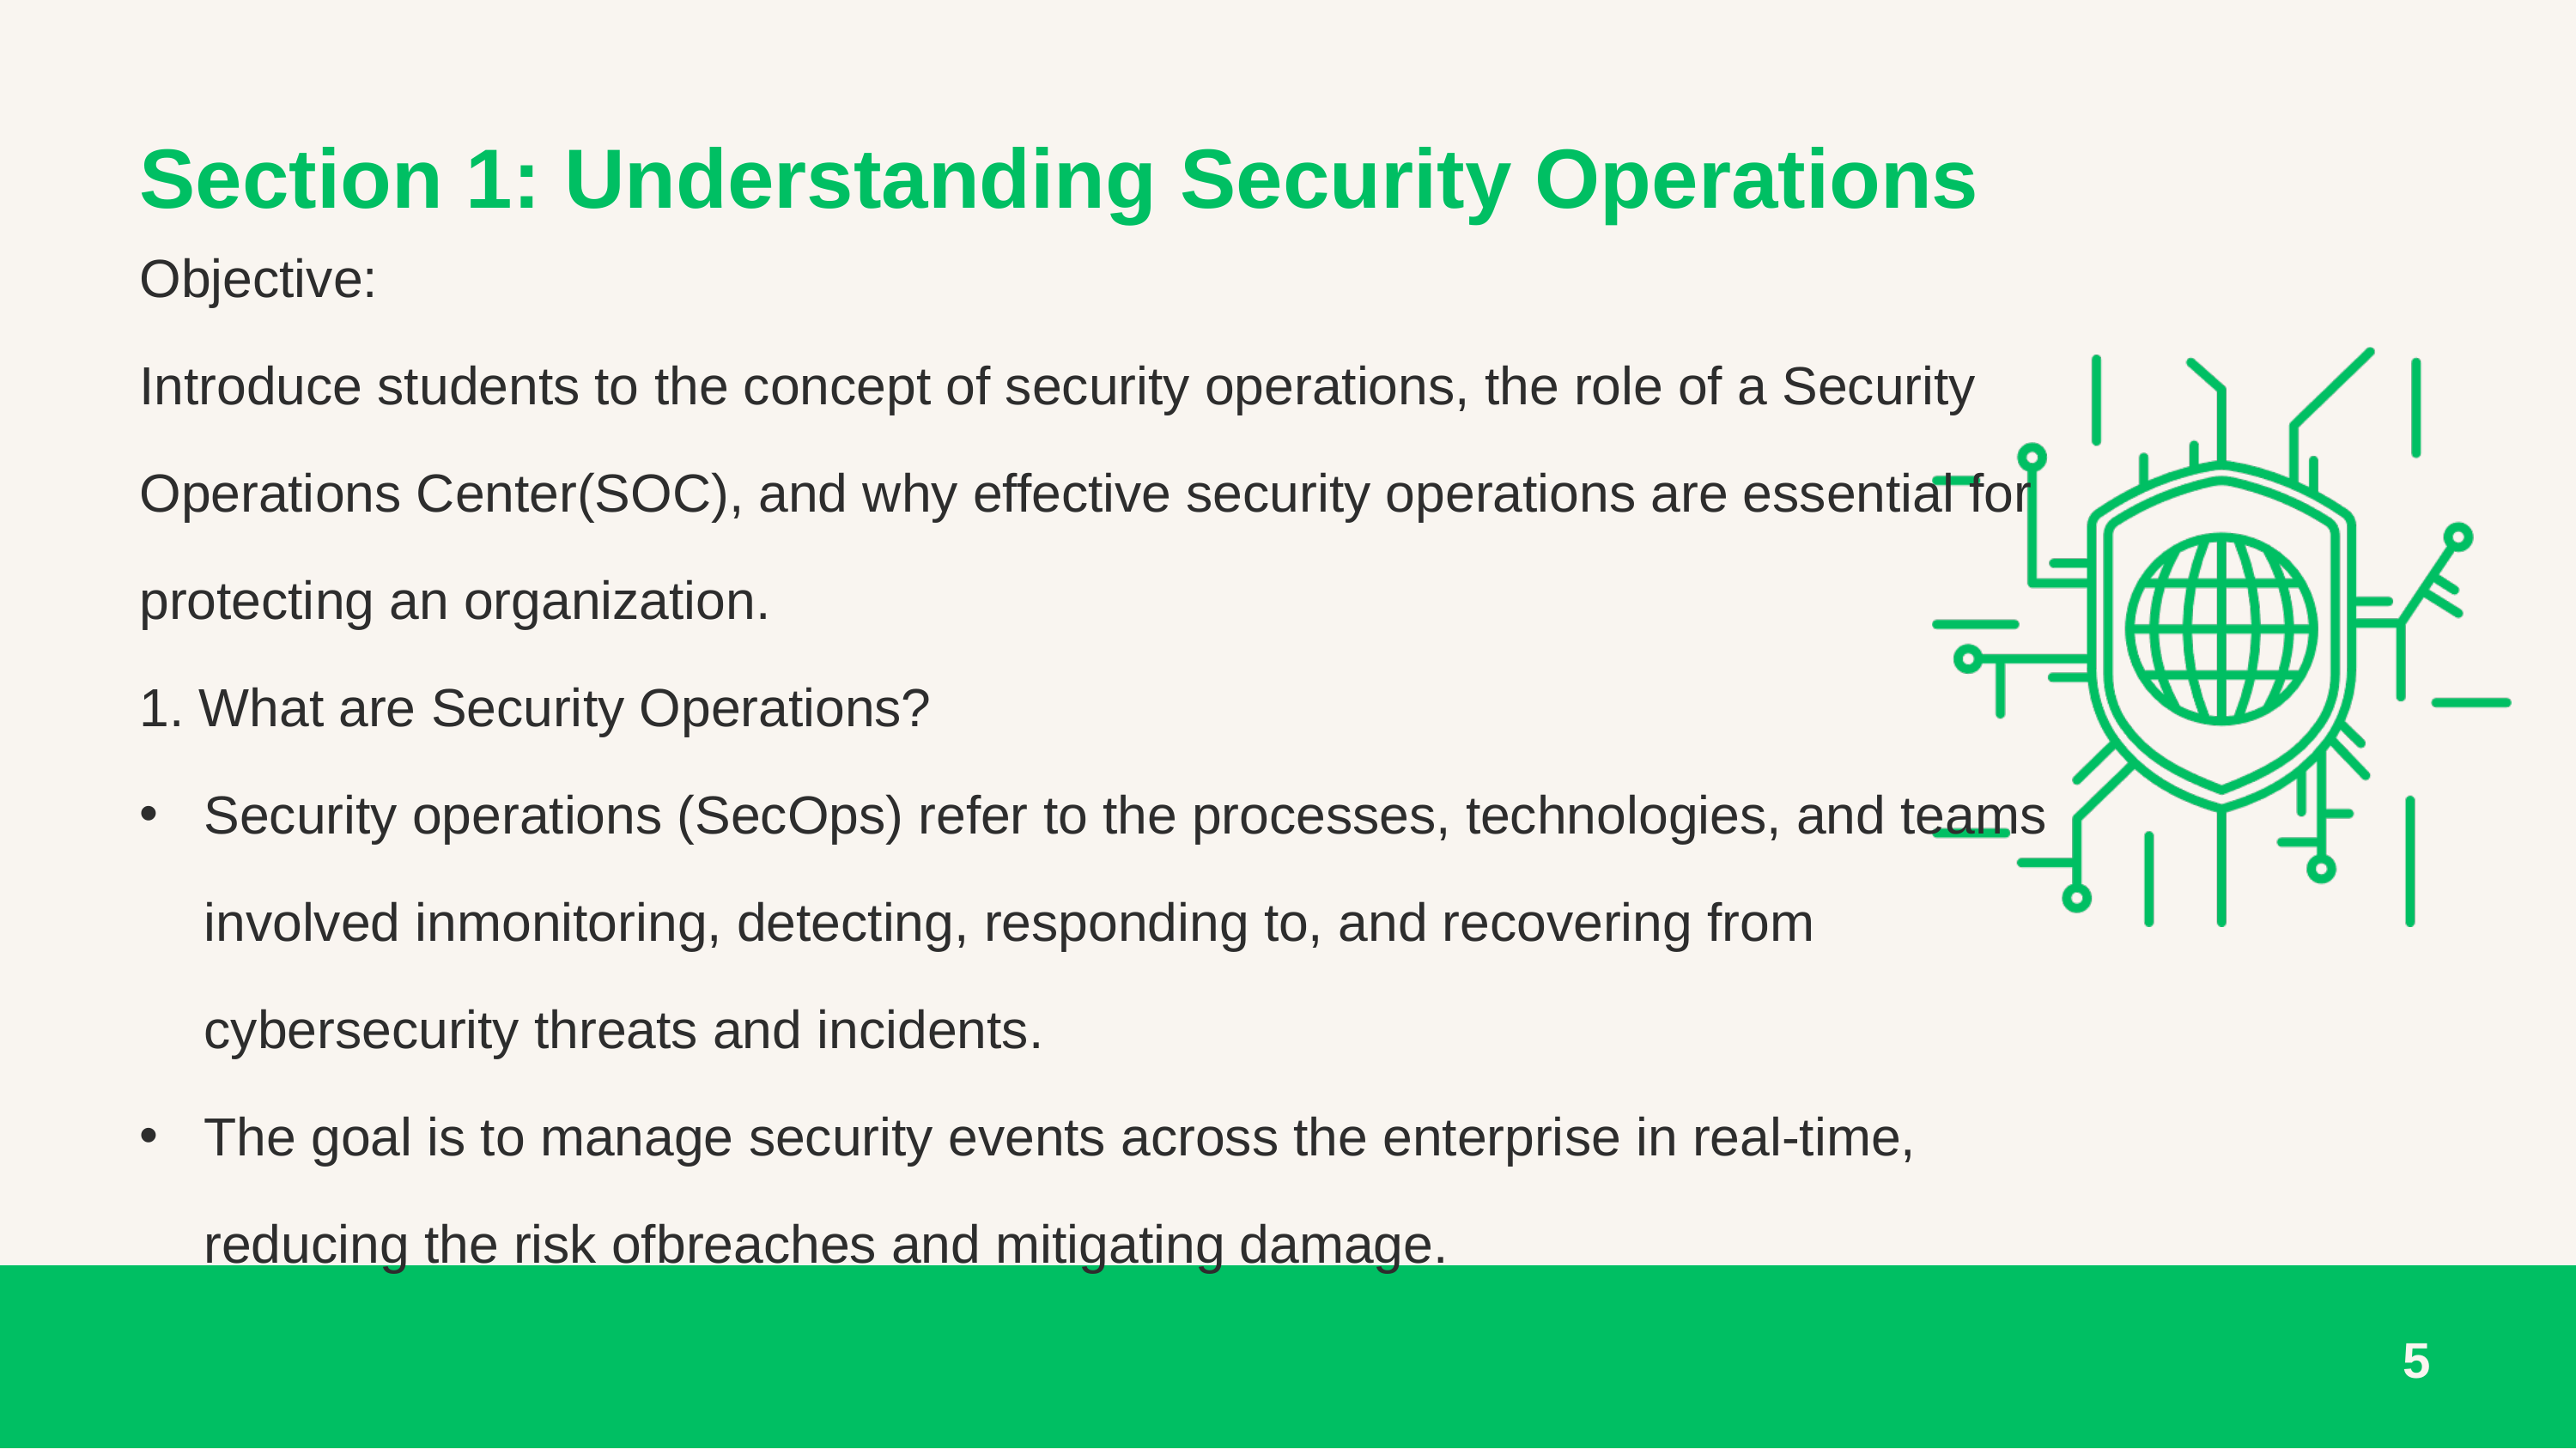

Section 1: Understanding Security Operations
Objective:
Introduce students to the concept of security operations, the role of a Security Operations Center(SOC), and why effective security operations are essential for protecting an organization.
1. What are Security Operations?
Security operations (SecOps) refer to the processes, technologies, and teams involved inmonitoring, detecting, responding to, and recovering from cybersecurity threats and incidents.
The goal is to manage security events across the enterprise in real-time, reducing the risk ofbreaches and mitigating damage.

5